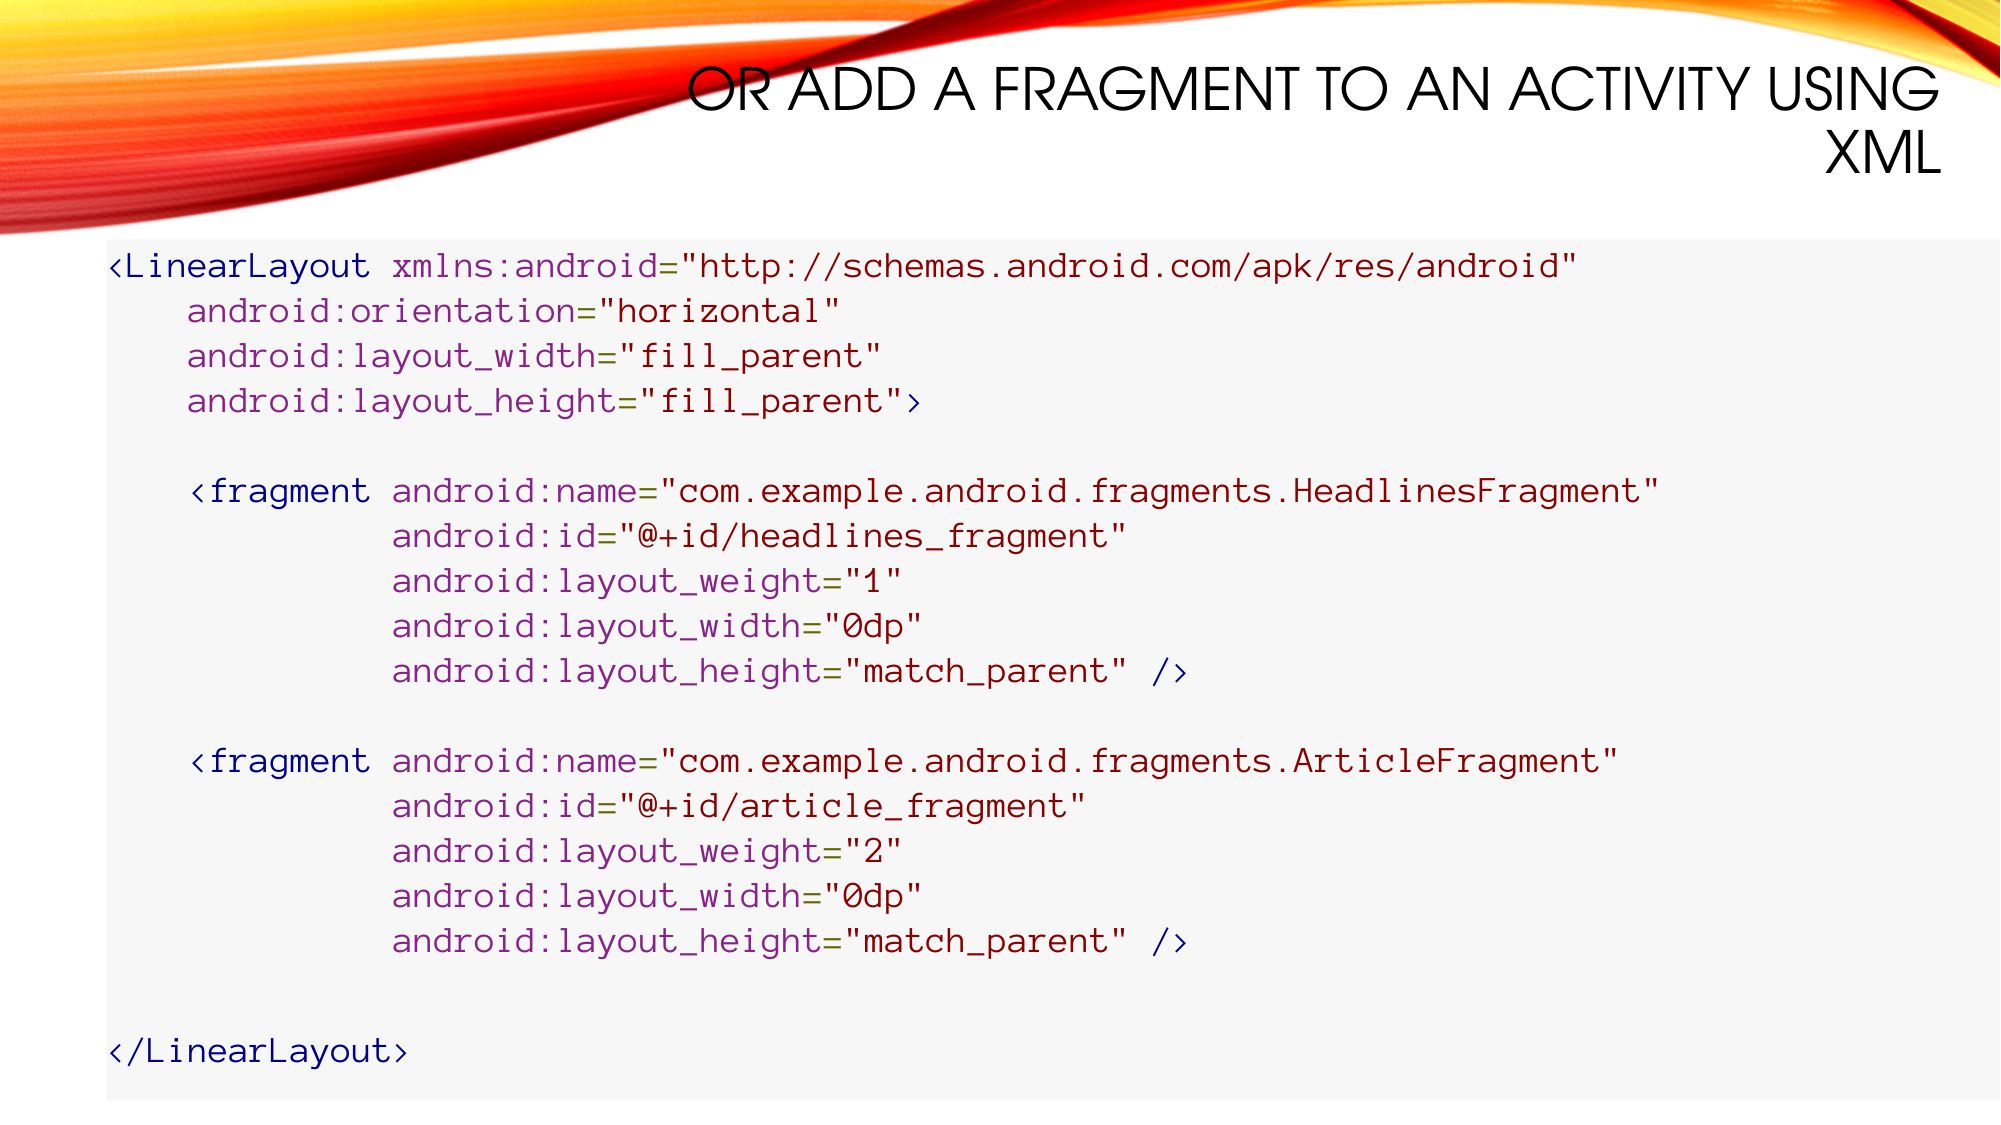

# Or Add a Fragment to an Activity using XML
<LinearLayout xmlns:android="http://schemas.android.com/apk/res/android"
    android:orientation="horizontal"
    android:layout_width="fill_parent"
    android:layout_height="fill_parent">
    <fragment android:name="com.example.android.fragments.HeadlinesFragment"
              android:id="@+id/headlines_fragment"
              android:layout_weight="1"
              android:layout_width="0dp"
              android:layout_height="match_parent" />
    <fragment android:name="com.example.android.fragments.ArticleFragment"
              android:id="@+id/article_fragment"
              android:layout_weight="2"
              android:layout_width="0dp"
              android:layout_height="match_parent" />
</LinearLayout>